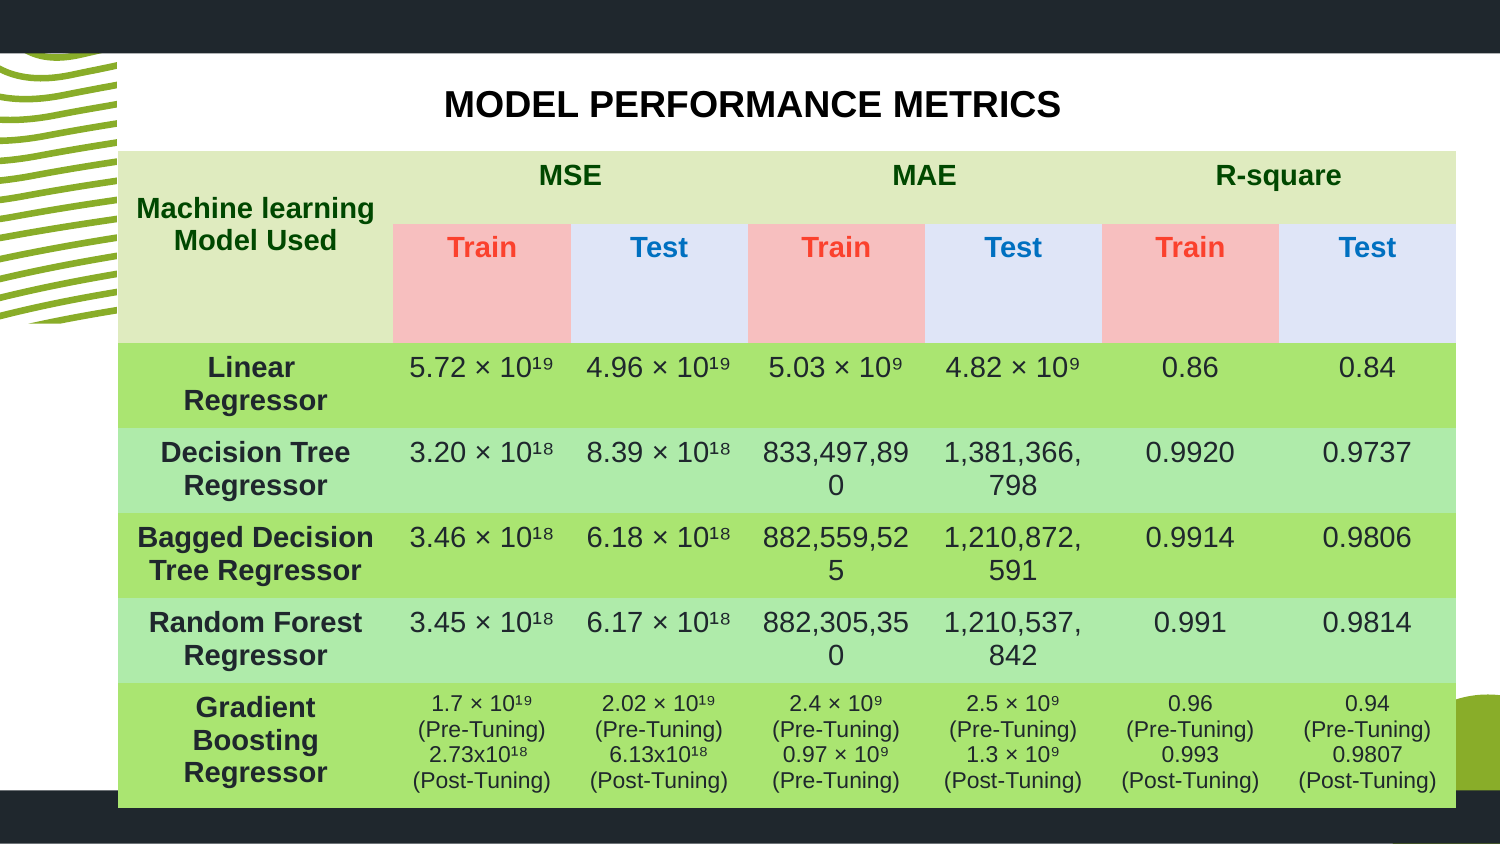

MODEL PERFORMANCE METRICS
| Machine learning Model Used | MSE |  | MAE |  | R-square |  |
| --- | --- | --- | --- | --- | --- | --- |
|  | Train | Test | Train | Test | Train | Test |
| Linear Regressor | 5.72 × 10¹⁹ | 4.96 × 10¹⁹ | 5.03 × 10⁹ | 4.82 × 10⁹ | 0.86 | 0.84 |
| Decision Tree Regressor | 3.20 × 10¹⁸ | 8.39 × 10¹⁸ | 833,497,890 | 1,381,366,798 | 0.9920 | 0.9737 |
| Bagged Decision Tree Regressor | 3.46 × 10¹⁸ | 6.18 × 10¹⁸ | 882,559,525 | 1,210,872,591 | 0.9914 | 0.9806 |
| Random Forest Regressor | 3.45 × 10¹⁸ | 6.17 × 10¹⁸ | 882,305,350 | 1,210,537,842 | 0.991 | 0.9814 |
| Gradient Boosting Regressor | 1.7 × 10¹⁹ (Pre-Tuning) 2.73x10¹⁸ (Post-Tuning) | 2.02 × 10¹⁹ (Pre-Tuning) 6.13x10¹⁸ (Post-Tuning) | 2.4 × 10⁹ (Pre-Tuning) 0.97 × 10⁹ (Pre-Tuning) | 2.5 × 10⁹ (Pre-Tuning) 1.3 × 10⁹ (Post-Tuning) | 0.96 (Pre-Tuning) 0.993 (Post-Tuning) | 0.94 (Pre-Tuning) 0.9807 (Post-Tuning) |